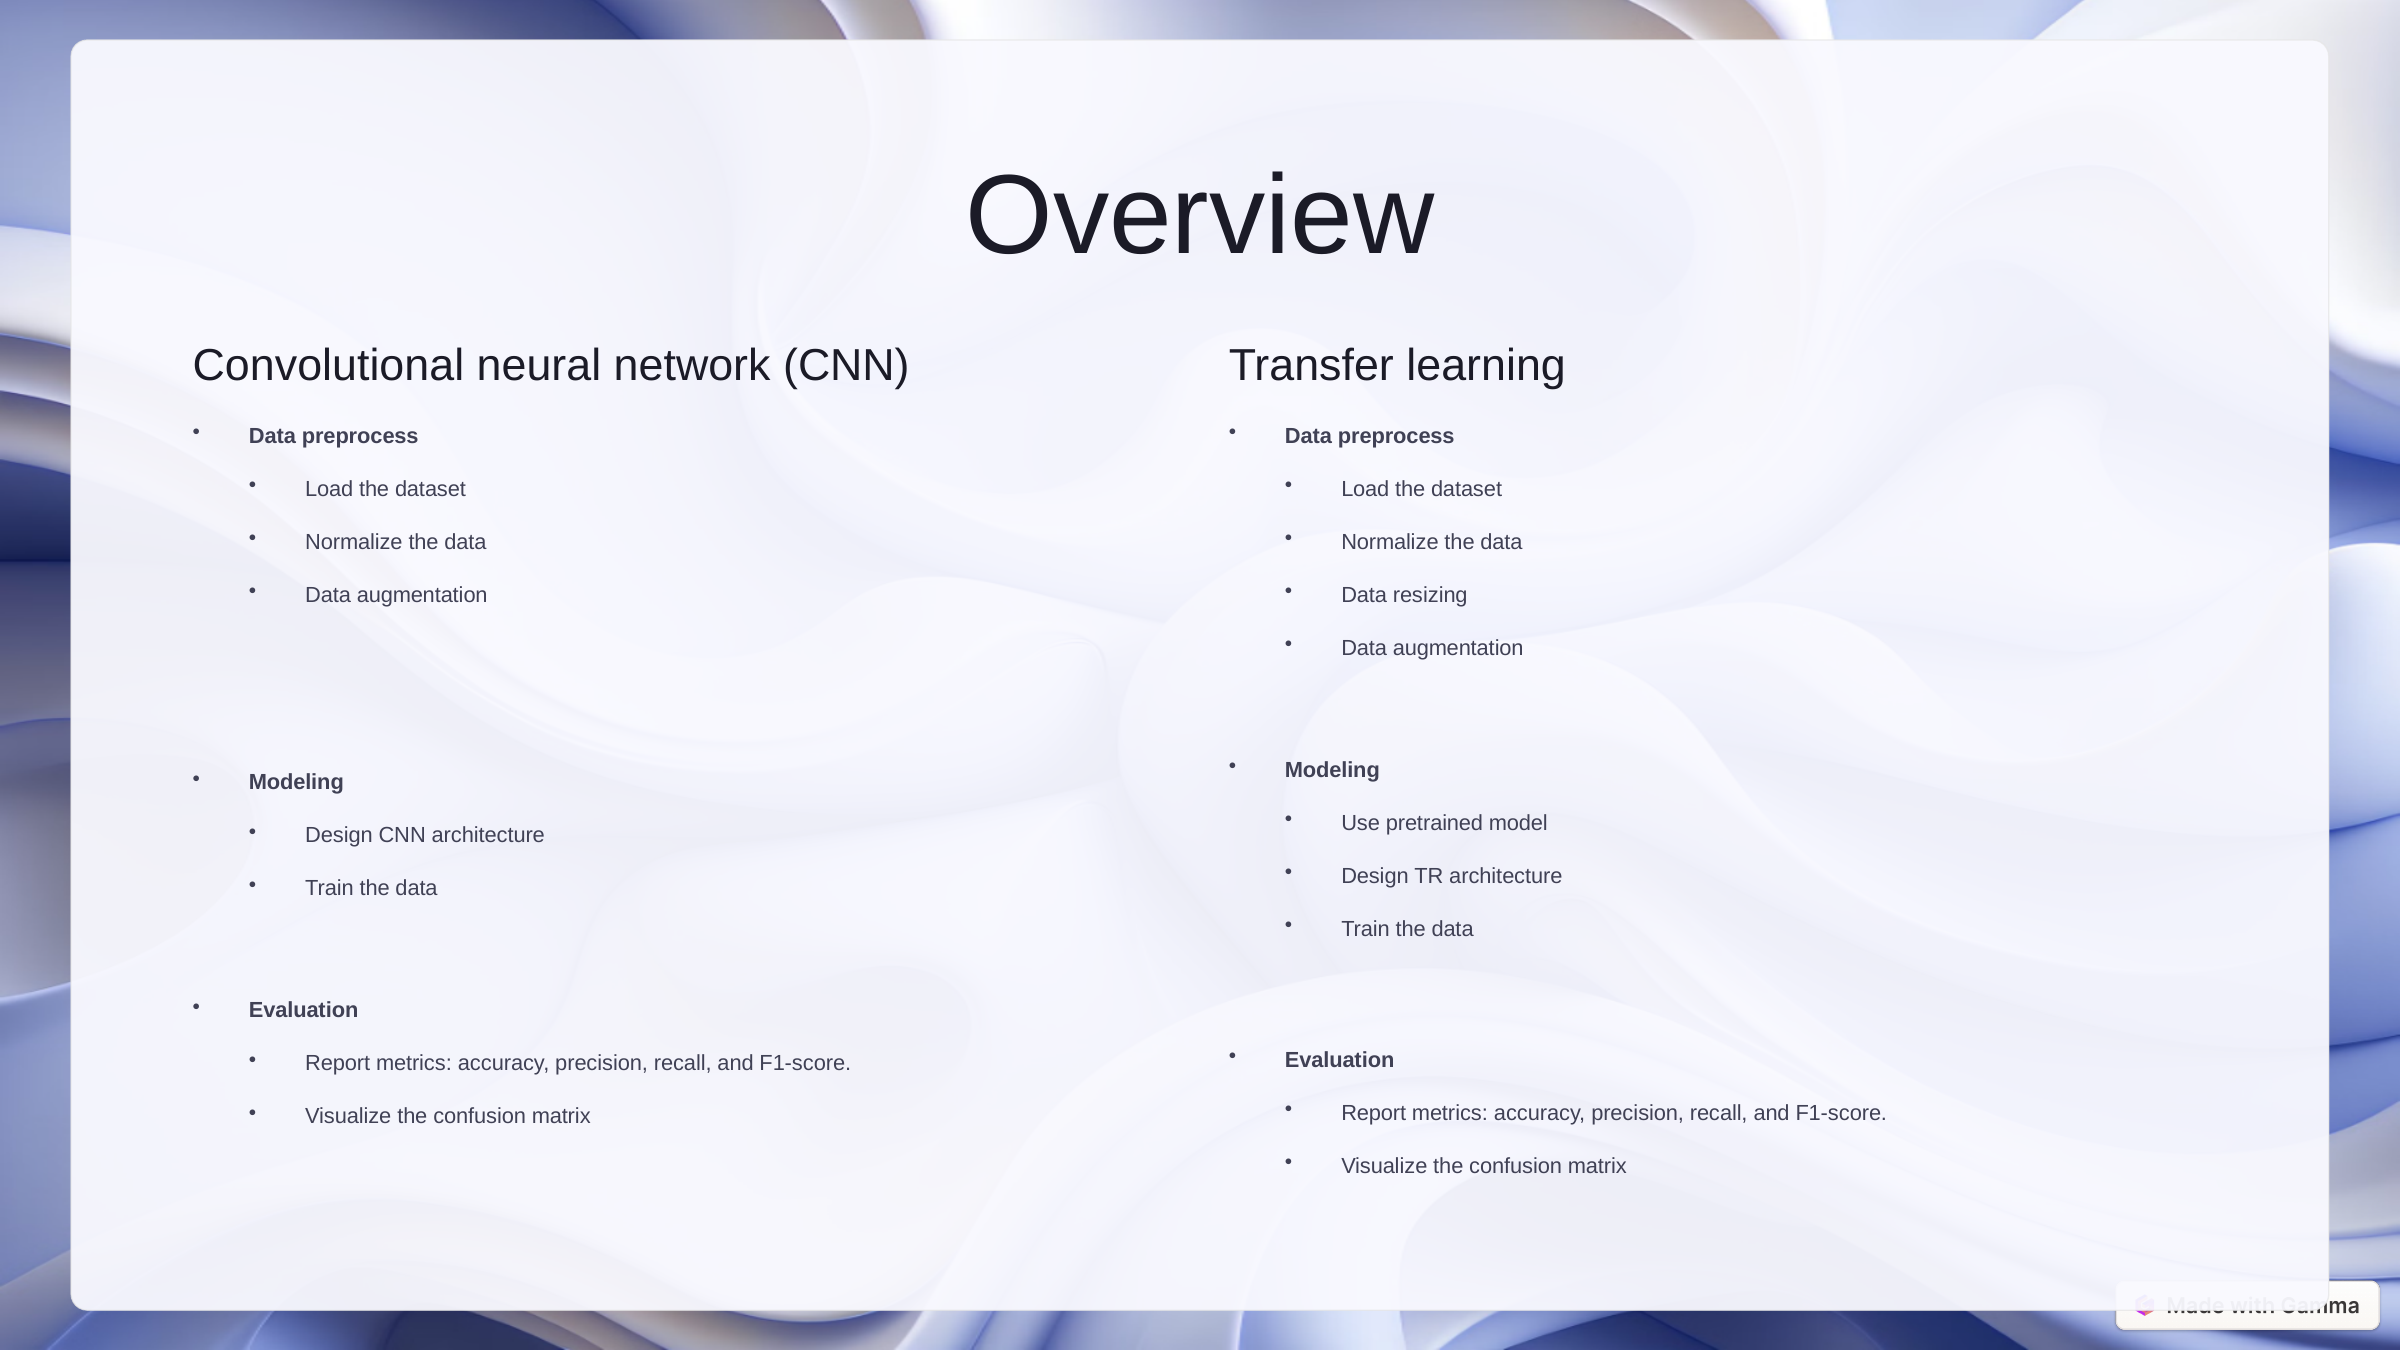

Overview
Convolutional neural network (CNN)
Transfer learning
Data preprocess
Data preprocess
Load the dataset
Load the dataset
Normalize the data
Normalize the data
Data augmentation
Data resizing
Data augmentation

Modeling
Modeling
Use pretrained model
Design CNN architecture
Design TR architecture
Train the data
Train the data

Evaluation
Evaluation
Report metrics: accuracy, precision, recall, and F1-score.
Report metrics: accuracy, precision, recall, and F1-score.
Visualize the confusion matrix
Visualize the confusion matrix